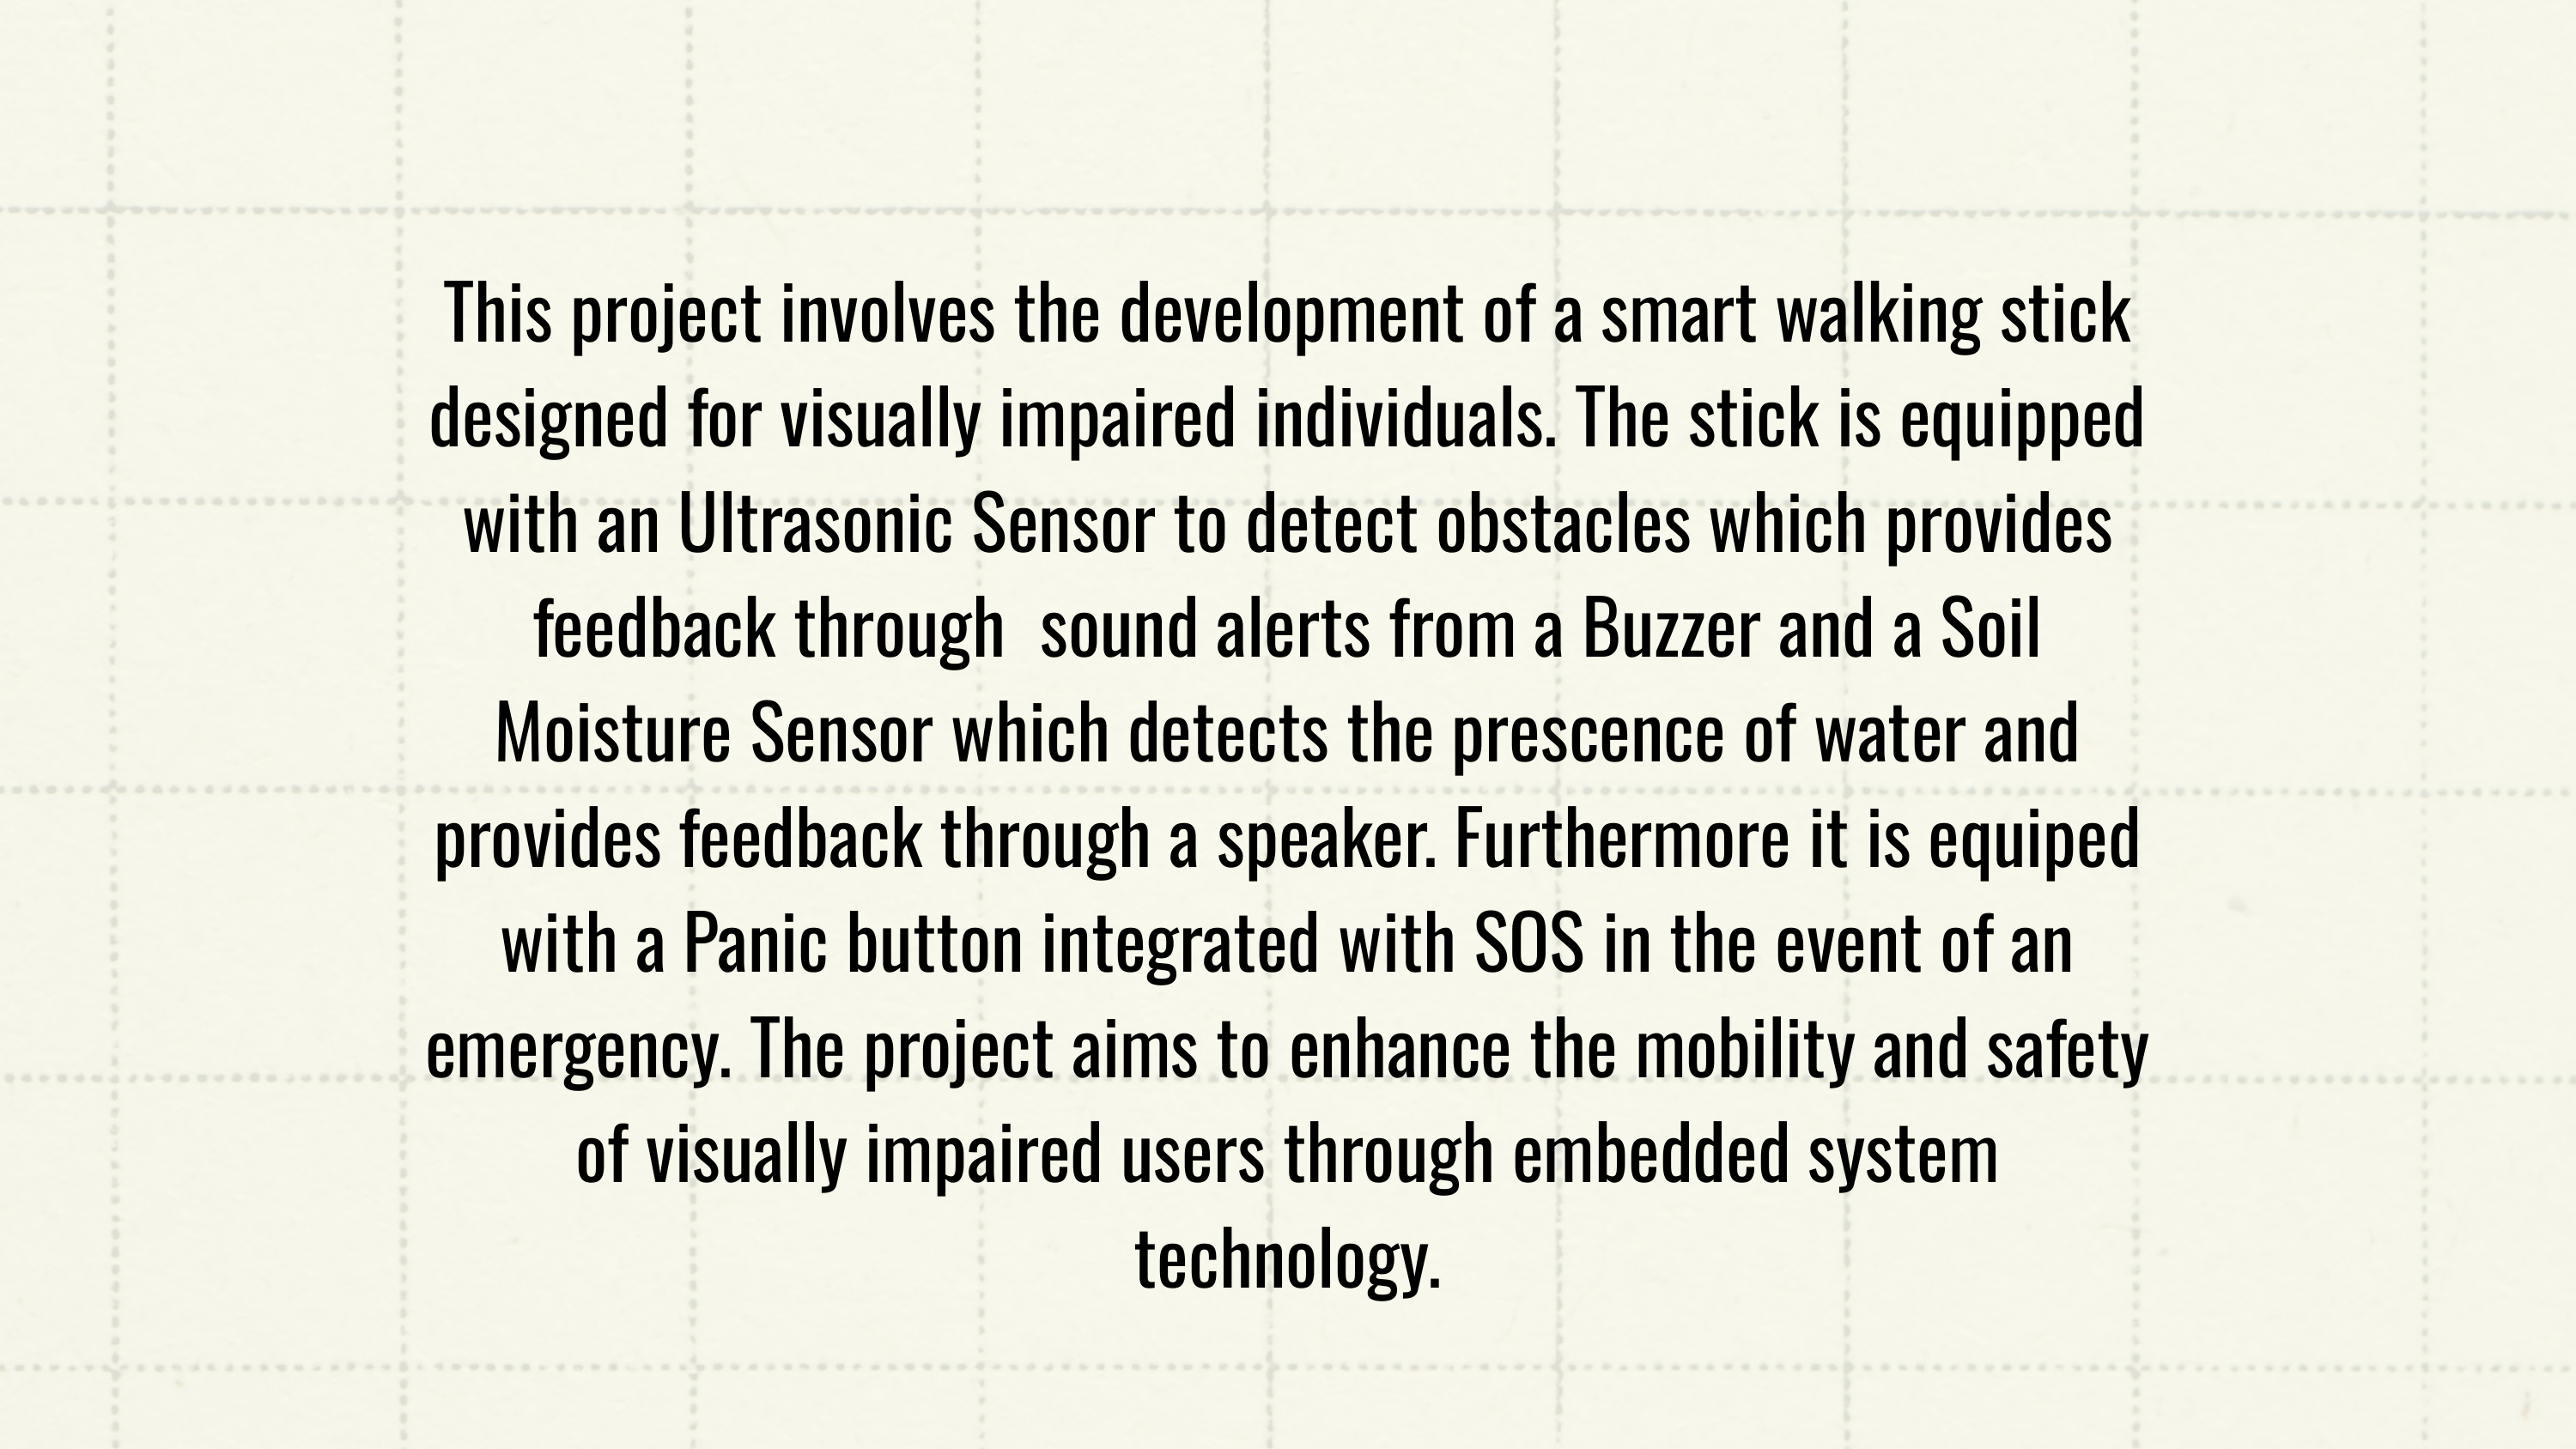

This project involves the development of a smart walking stick designed for visually impaired individuals. The stick is equipped with an Ultrasonic Sensor to detect obstacles which provides feedback through  sound alerts from a Buzzer and a Soil Moisture Sensor which detects the prescence of water and provides feedback through a speaker. Furthermore it is equiped with a Panic button integrated with SOS in the event of an emergency. The project aims to enhance the mobility and safety of visually impaired users through embedded system technology.